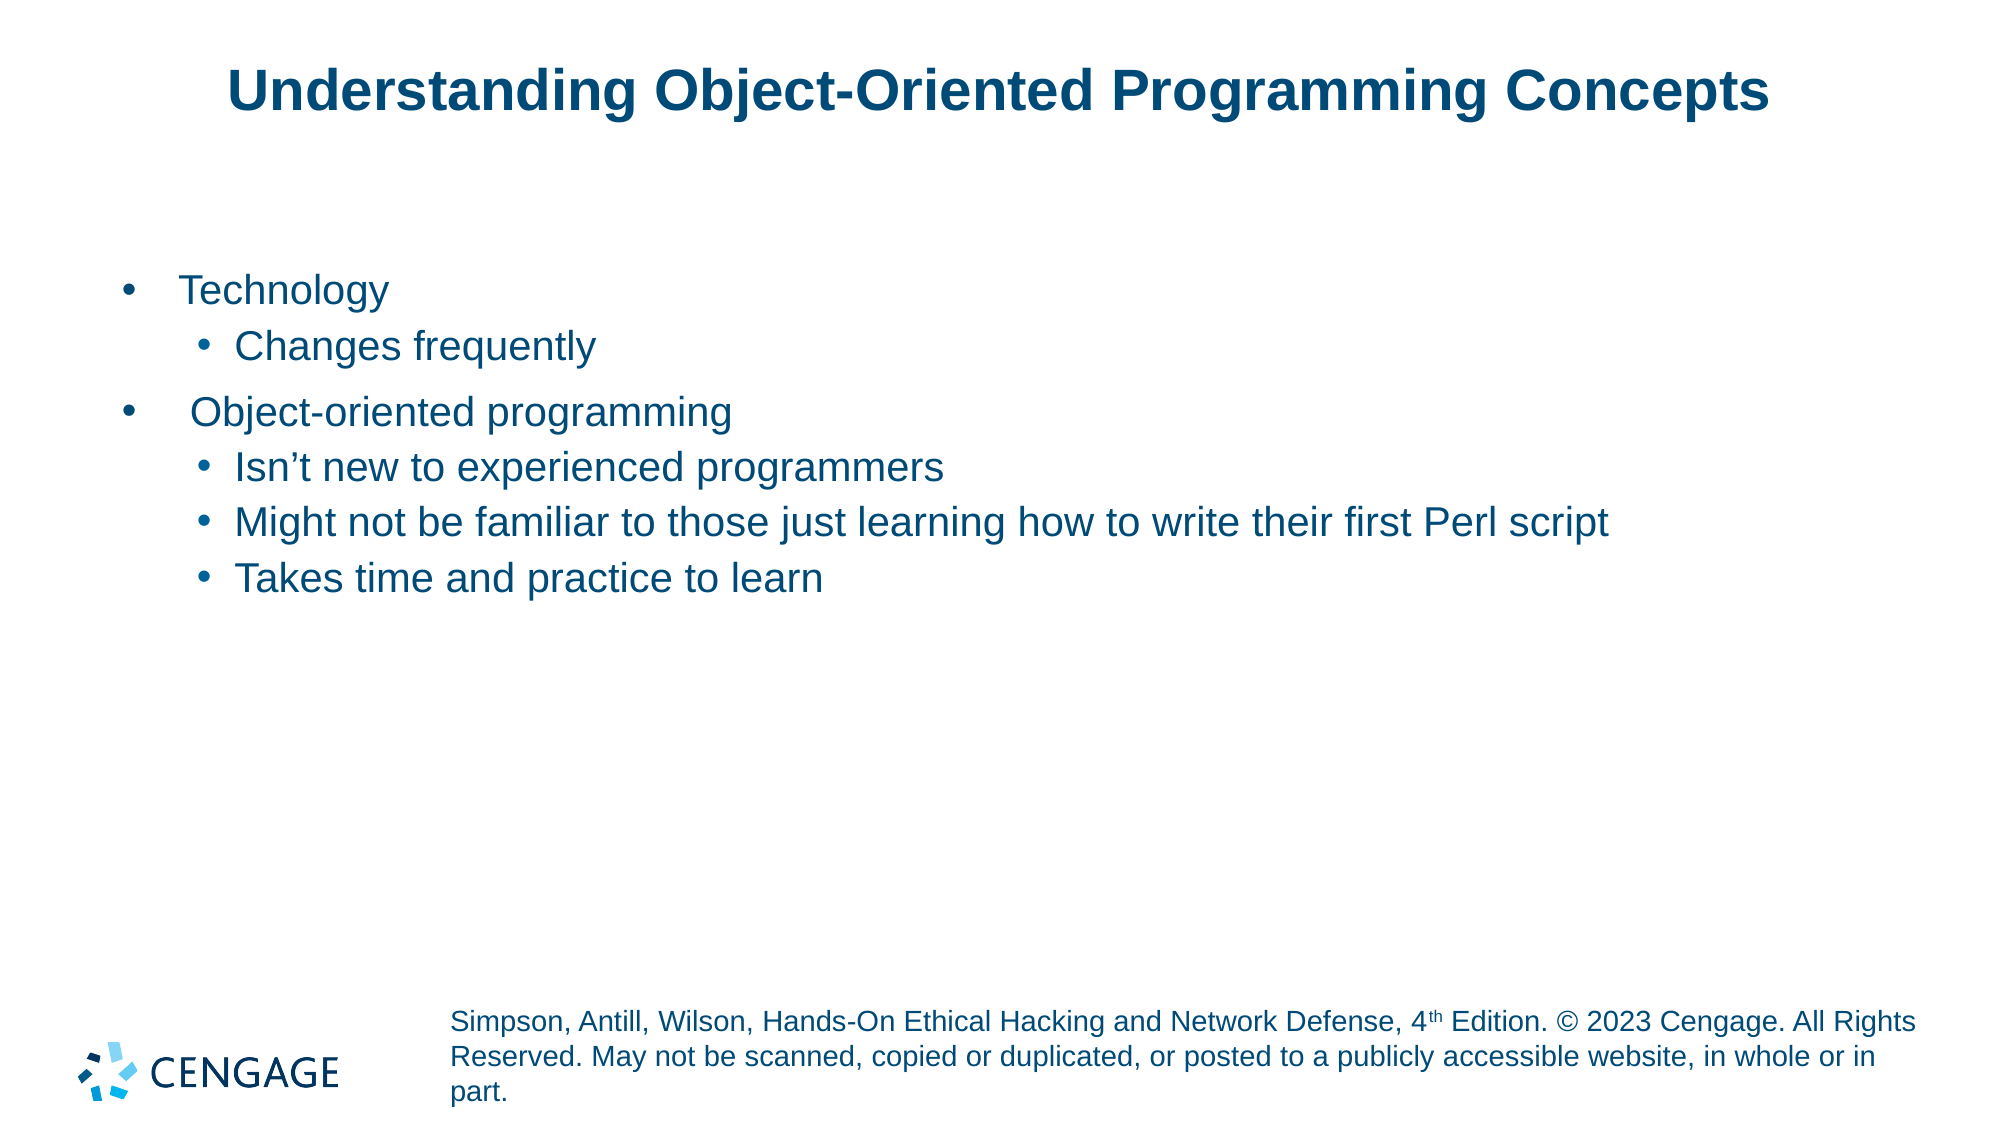

# Understanding Object-Oriented Programming Concepts
Technology
Changes frequently
 Object-oriented programming
Isn’t new to experienced programmers
Might not be familiar to those just learning how to write their first Perl script
Takes time and practice to learn